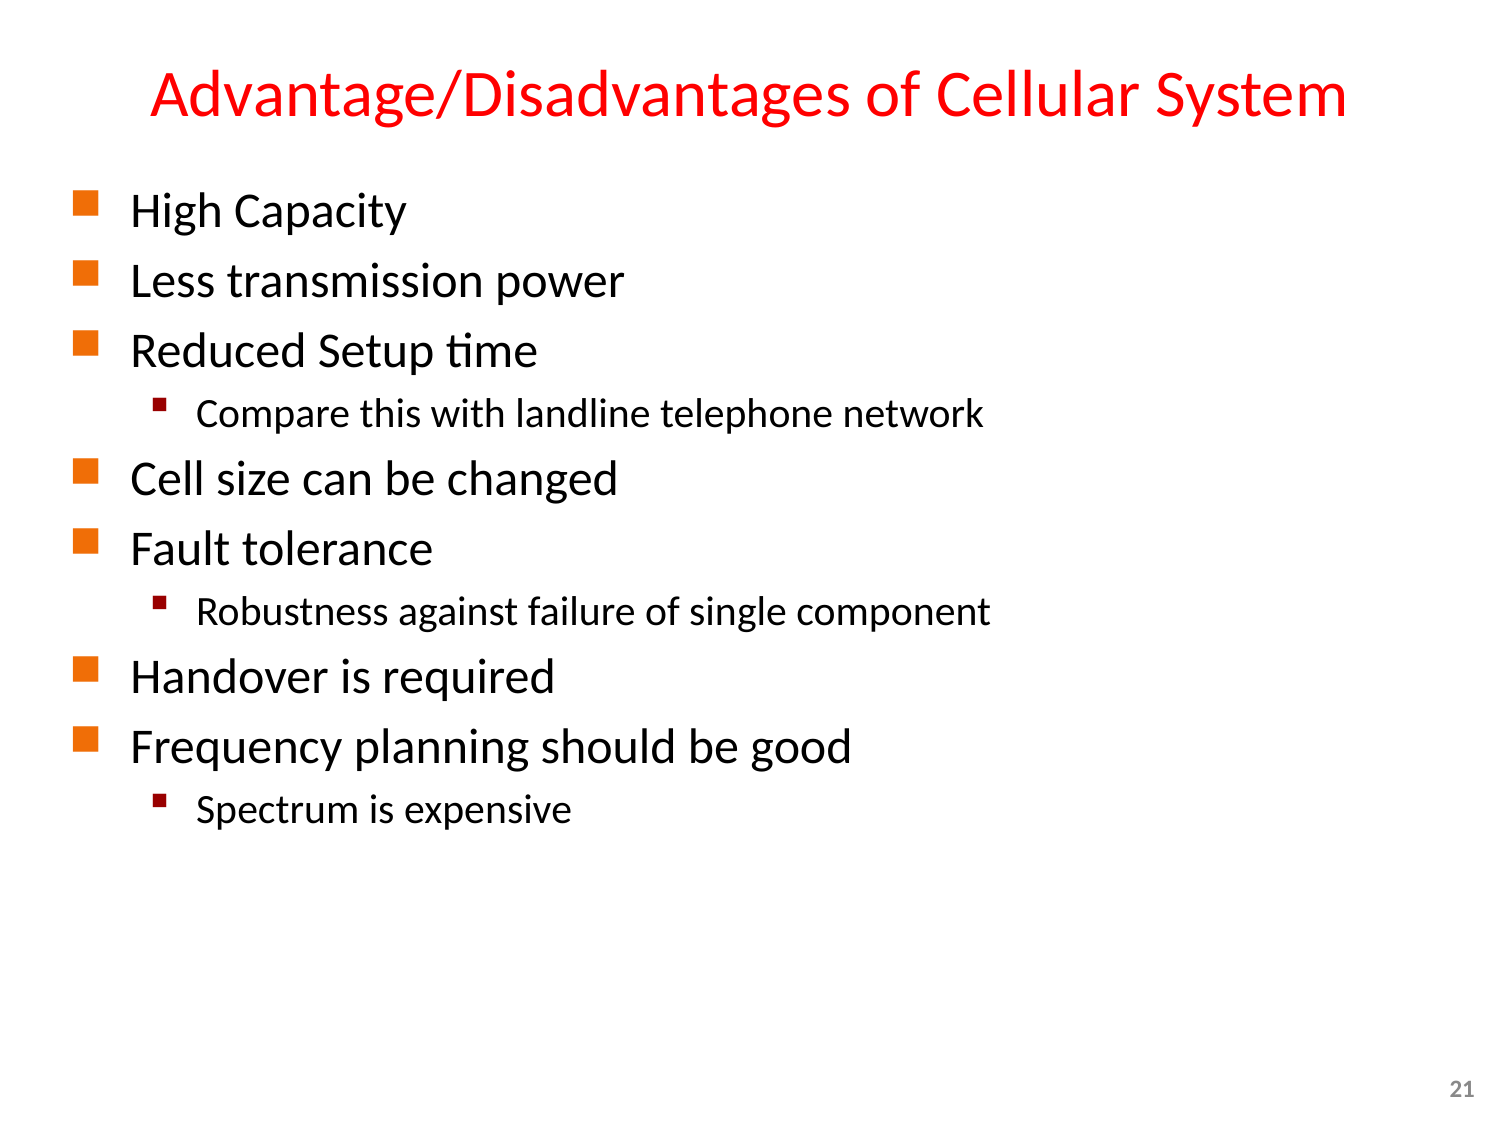

# Advantage/Disadvantages of Cellular System
High Capacity
Less transmission power
Reduced Setup time
Compare this with landline telephone network
Cell size can be changed
Fault tolerance
Robustness against failure of single component
Handover is required
Frequency planning should be good
Spectrum is expensive